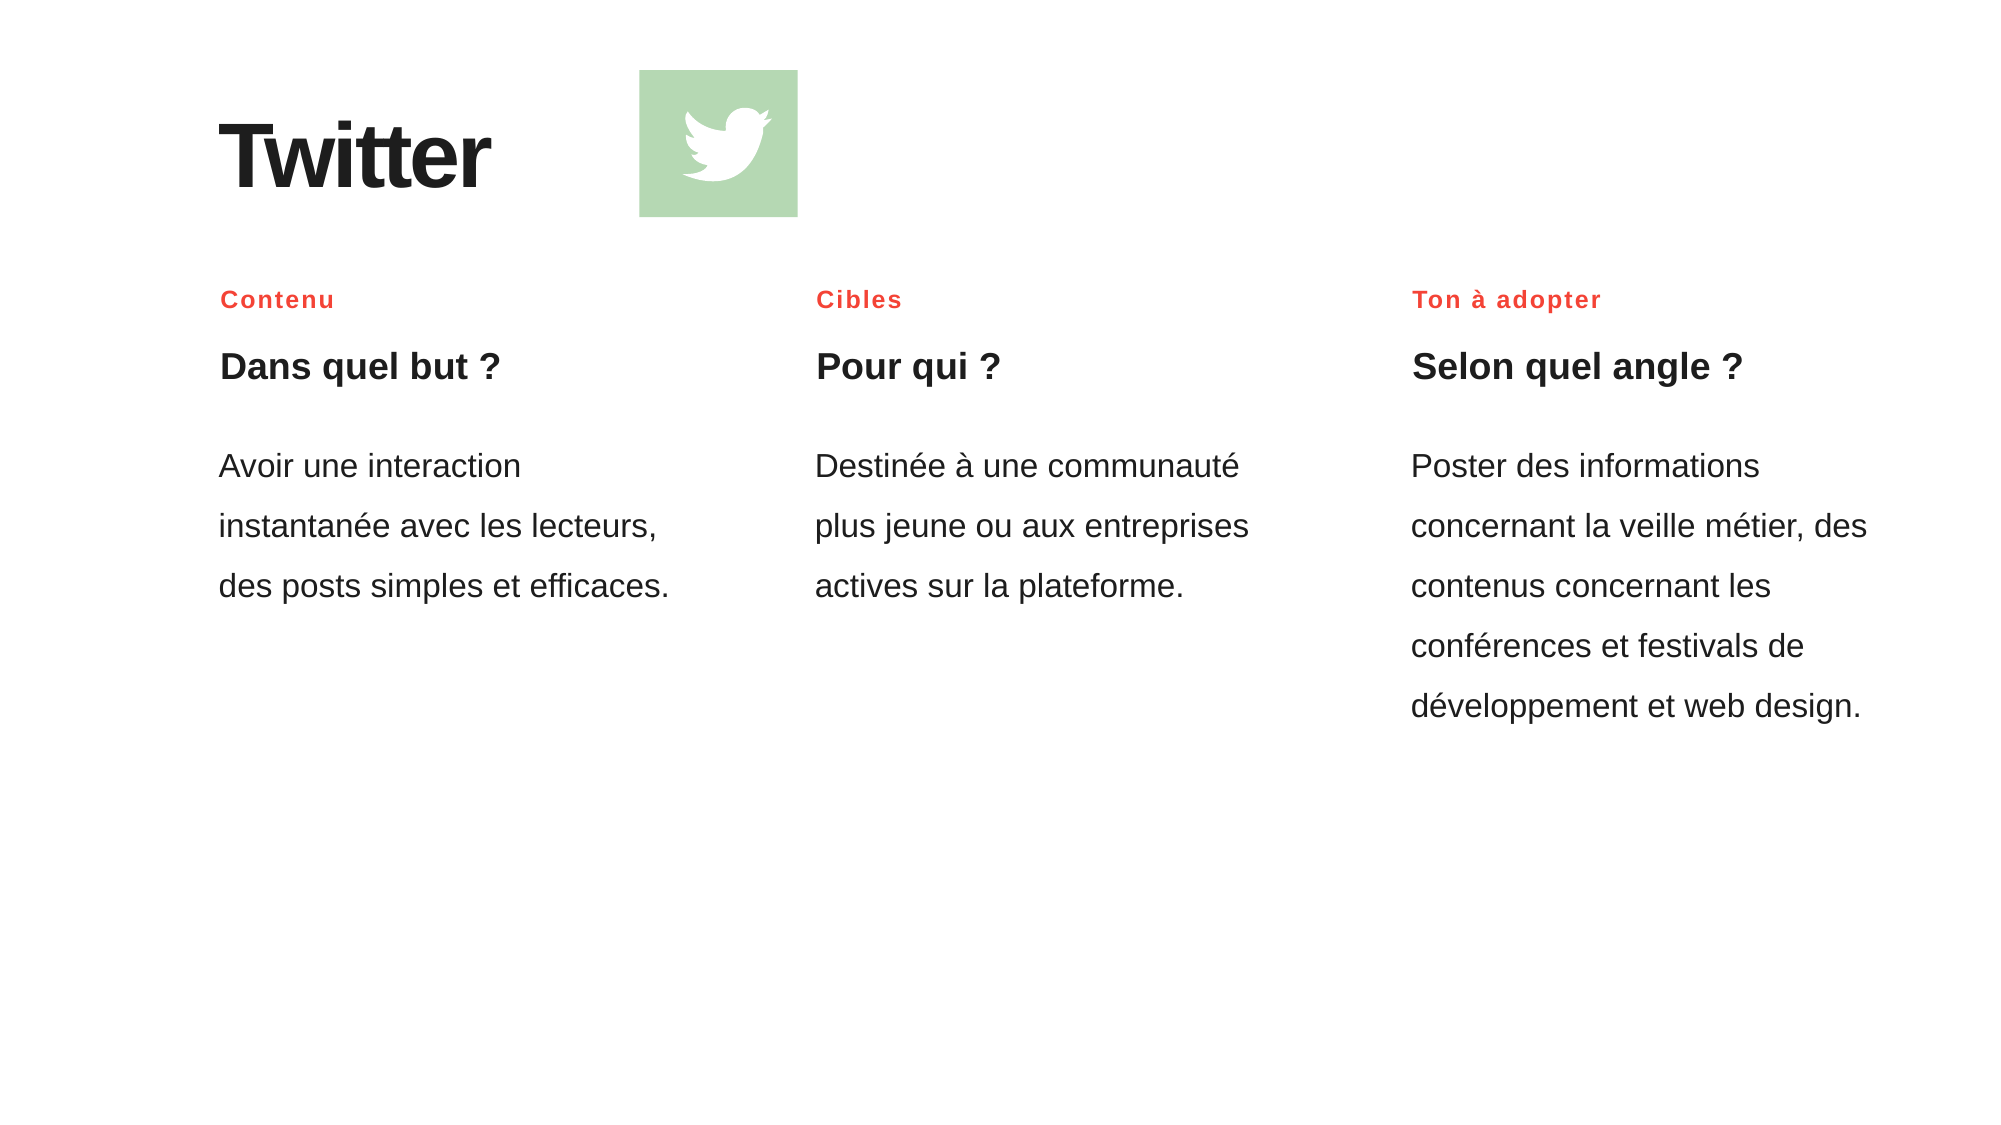

Twitter

Contenu
Cibles
Ton à adopter
Dans quel but ?
Pour qui ?
Selon quel angle ?
Avoir une interaction instantanée avec les lecteurs, des posts simples et efficaces.
Destinée à une communauté plus jeune ou aux entreprises actives sur la plateforme.
Poster des informations concernant la veille métier, des contenus concernant les conférences et festivals de développement et web design.